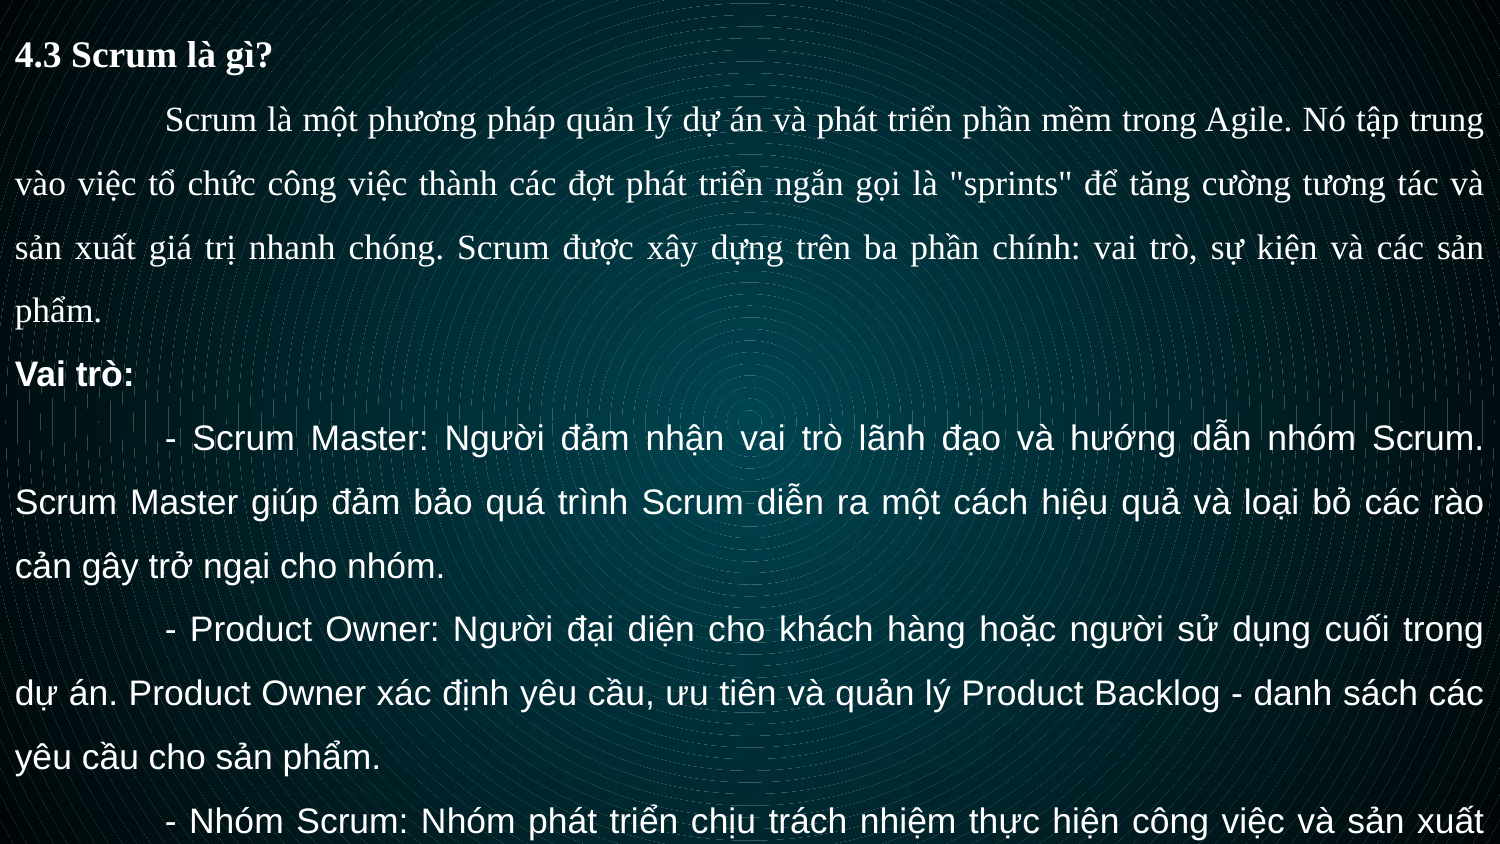

4.3 Scrum là gì?
	Scrum là một phương pháp quản lý dự án và phát triển phần mềm trong Agile. Nó tập trung vào việc tổ chức công việc thành các đợt phát triển ngắn gọi là "sprints" để tăng cường tương tác và sản xuất giá trị nhanh chóng. Scrum được xây dựng trên ba phần chính: vai trò, sự kiện và các sản phẩm.
Vai trò:
	- Scrum Master: Người đảm nhận vai trò lãnh đạo và hướng dẫn nhóm Scrum. Scrum Master giúp đảm bảo quá trình Scrum diễn ra một cách hiệu quả và loại bỏ các rào cản gây trở ngại cho nhóm.
	- Product Owner: Người đại diện cho khách hàng hoặc người sử dụng cuối trong dự án. Product Owner xác định yêu cầu, ưu tiên và quản lý Product Backlog - danh sách các yêu cầu cho sản phẩm.
	- Nhóm Scrum: Nhóm phát triển chịu trách nhiệm thực hiện công việc và sản xuất sản phẩm. Nhóm Scrum thường gồm các thành viên đa chuyên ngành và tự tổ chức.